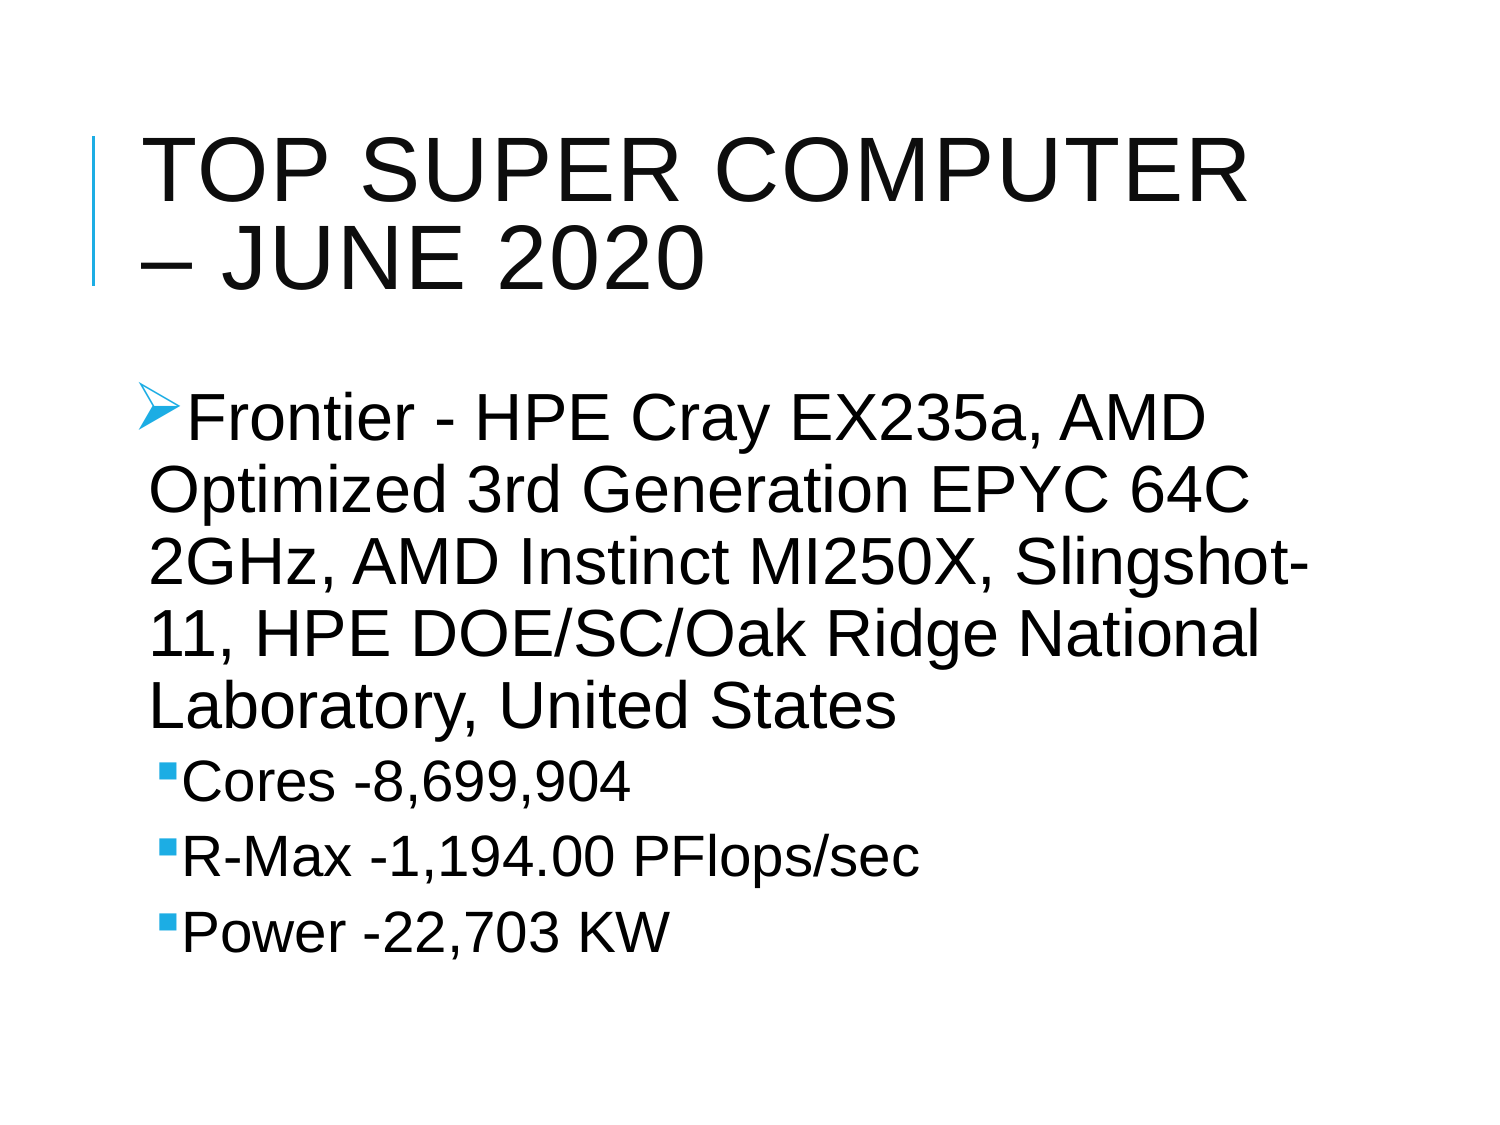

# Top Super Computer – June 2020
Frontier - HPE Cray EX235a, AMD Optimized 3rd Generation EPYC 64C 2GHz, AMD Instinct MI250X, Slingshot-11, HPE DOE/SC/Oak Ridge National Laboratory, United States
Cores -8,699,904
R-Max -1,194.00 PFlops/sec
Power -22,703 KW